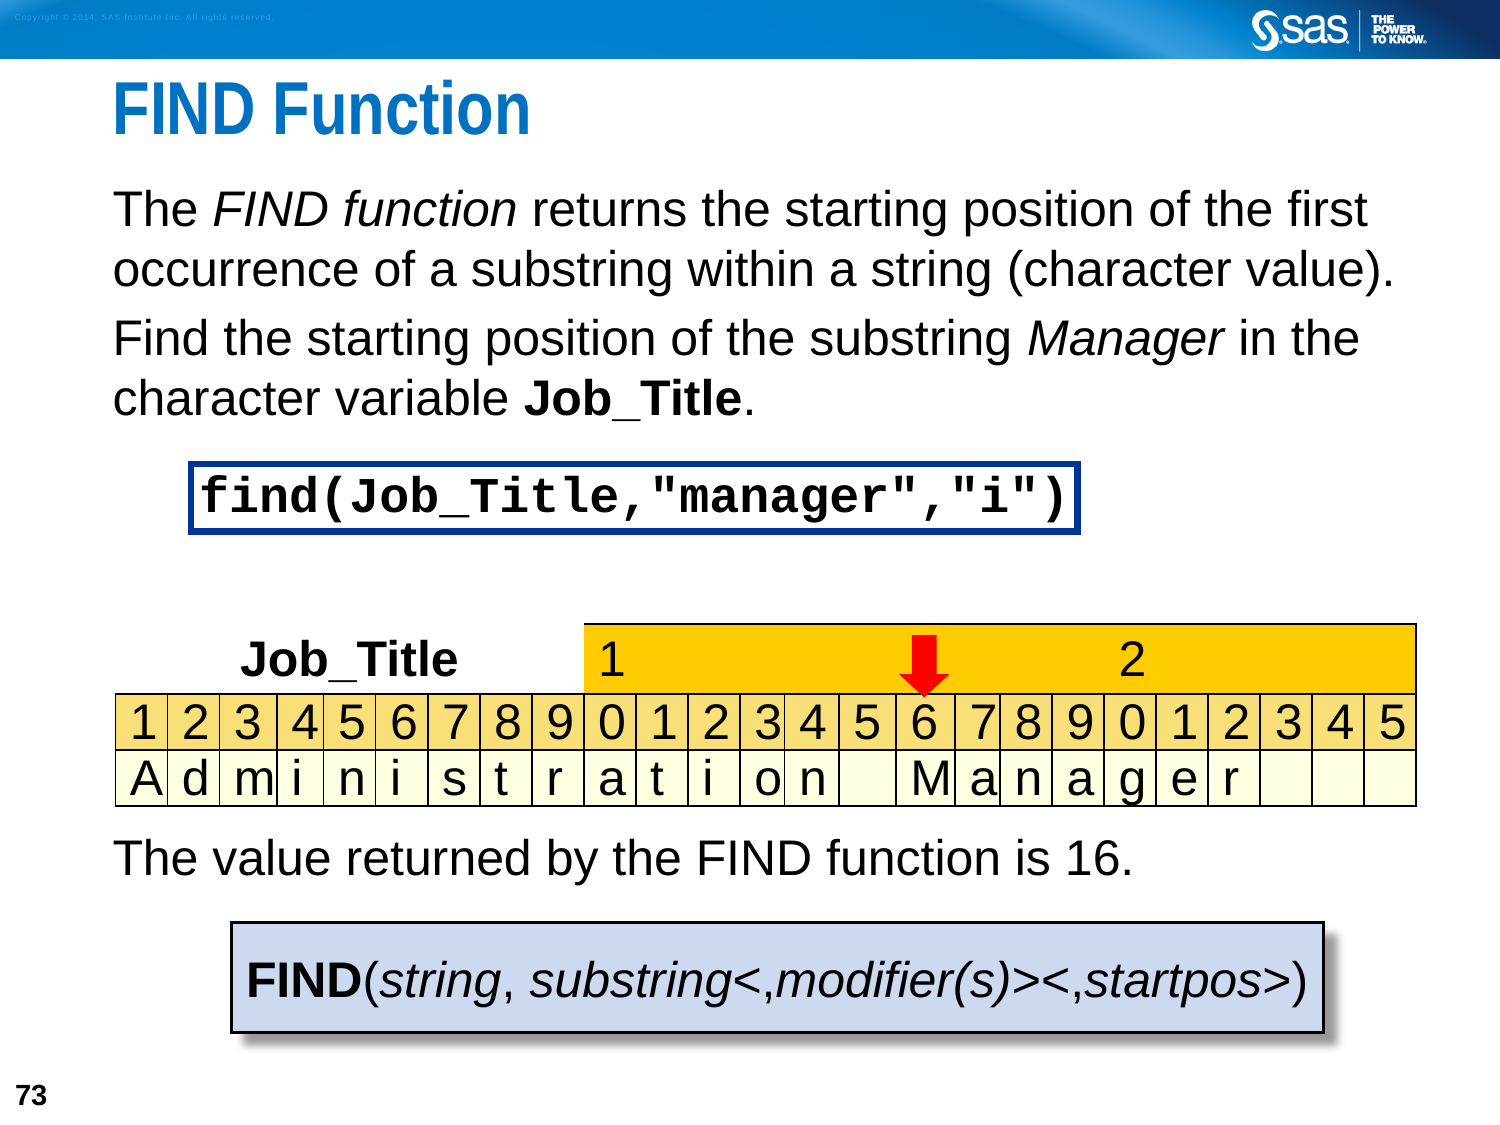

# FIND Function
The FIND function returns the starting position of the first
occurrence of a substring within a string (character value).
Find the starting position of the substring Manager in the character variable Job_Title.

The value returned by the FIND function is 16.
find(Job_Title,"manager","i")
| Job\_Title |  |  |  |  |  |  |  |  | 1 |  |  |  |  |  |  |  |  |  | 2 |  |  |  |  |  |
| --- | --- | --- | --- | --- | --- | --- | --- | --- | --- | --- | --- | --- | --- | --- | --- | --- | --- | --- | --- | --- | --- | --- | --- | --- |
| 1 | 2 | 3 | 4 | 5 | 6 | 7 | 8 | 9 | 0 | 1 | 2 | 3 | 4 | 5 | 6 | 7 | 8 | 9 | 0 | 1 | 2 | 3 | 4 | 5 |
| A | d | m | i | n | i | s | t | r | a | t | i | o | n |  | M | a | n | a | g | e | r |  |  |  |

FIND(string, substring<,modifier(s)><,startpos>)